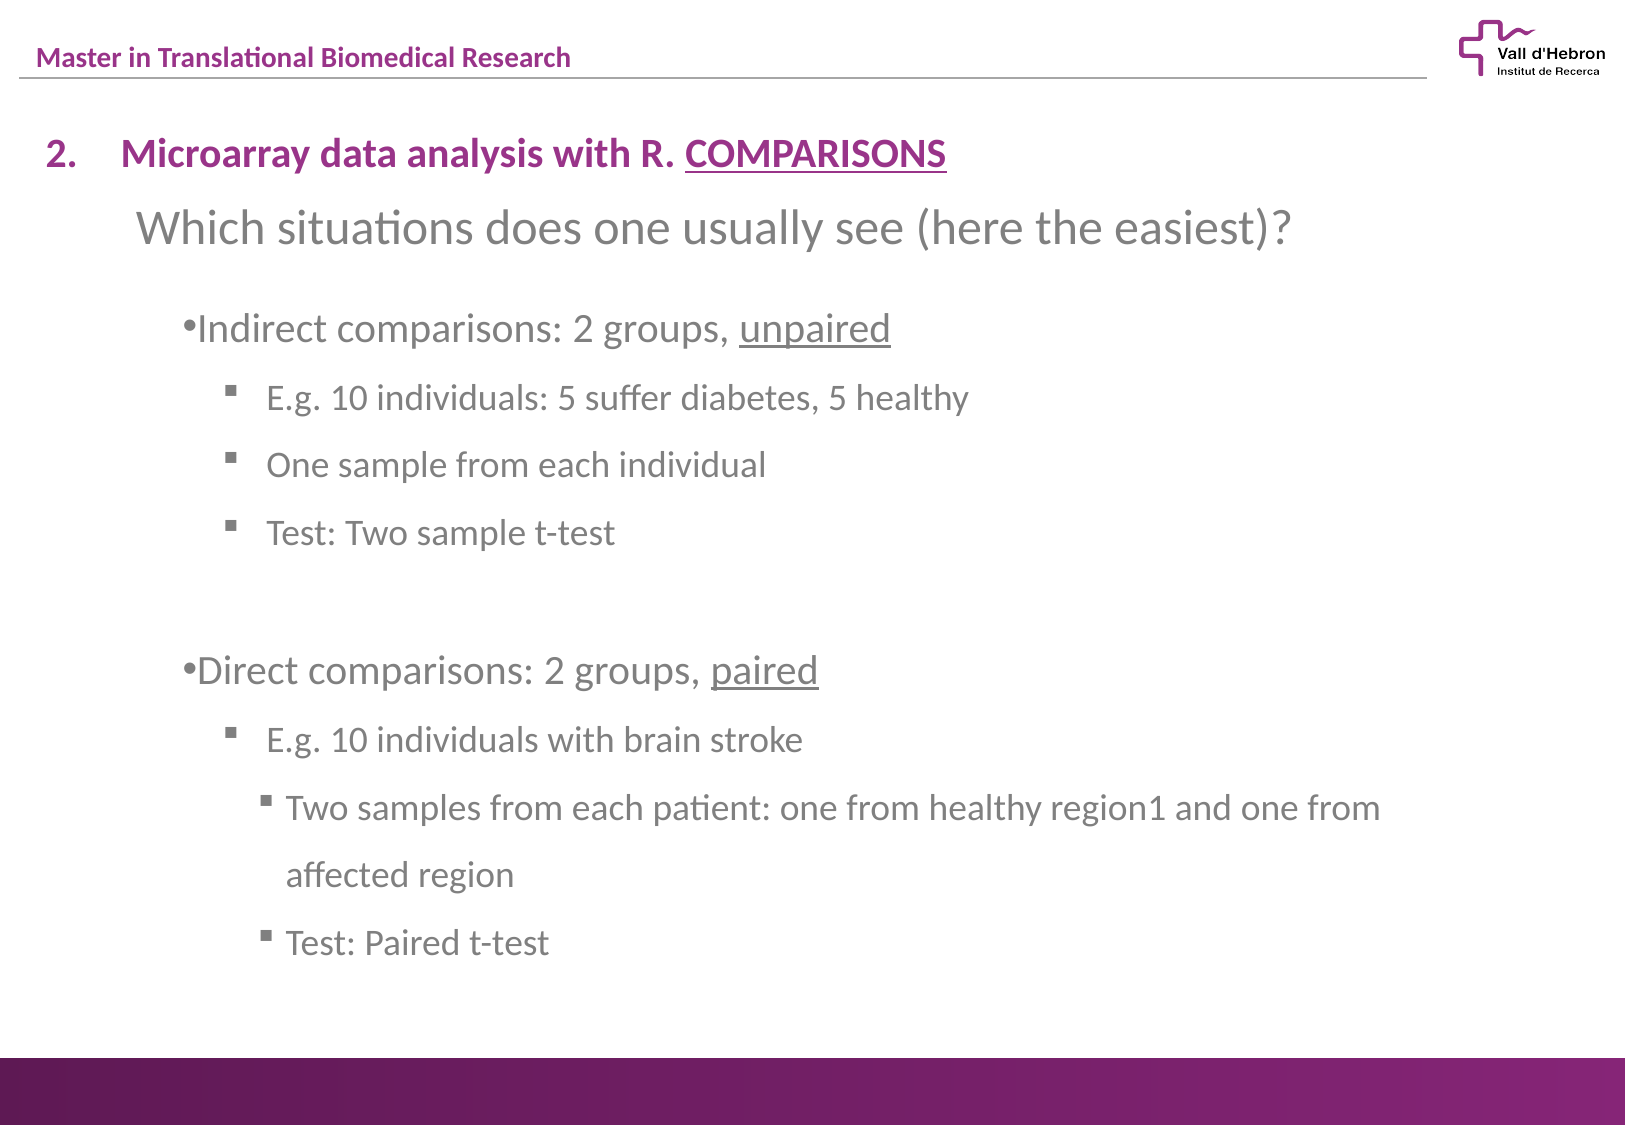

Microarray data analysis with R. COMPARISONS
Which situations does one usually see (here the easiest)?
Indirect comparisons: 2 groups, unpaired
 E.g. 10 individuals: 5 suffer diabetes, 5 healthy
 One sample from each individual
 Test: Two sample t-test

Direct comparisons: 2 groups, paired
 E.g. 10 individuals with brain stroke
Two samples from each patient: one from healthy region1 and one from affected region
Test: Paired t-test